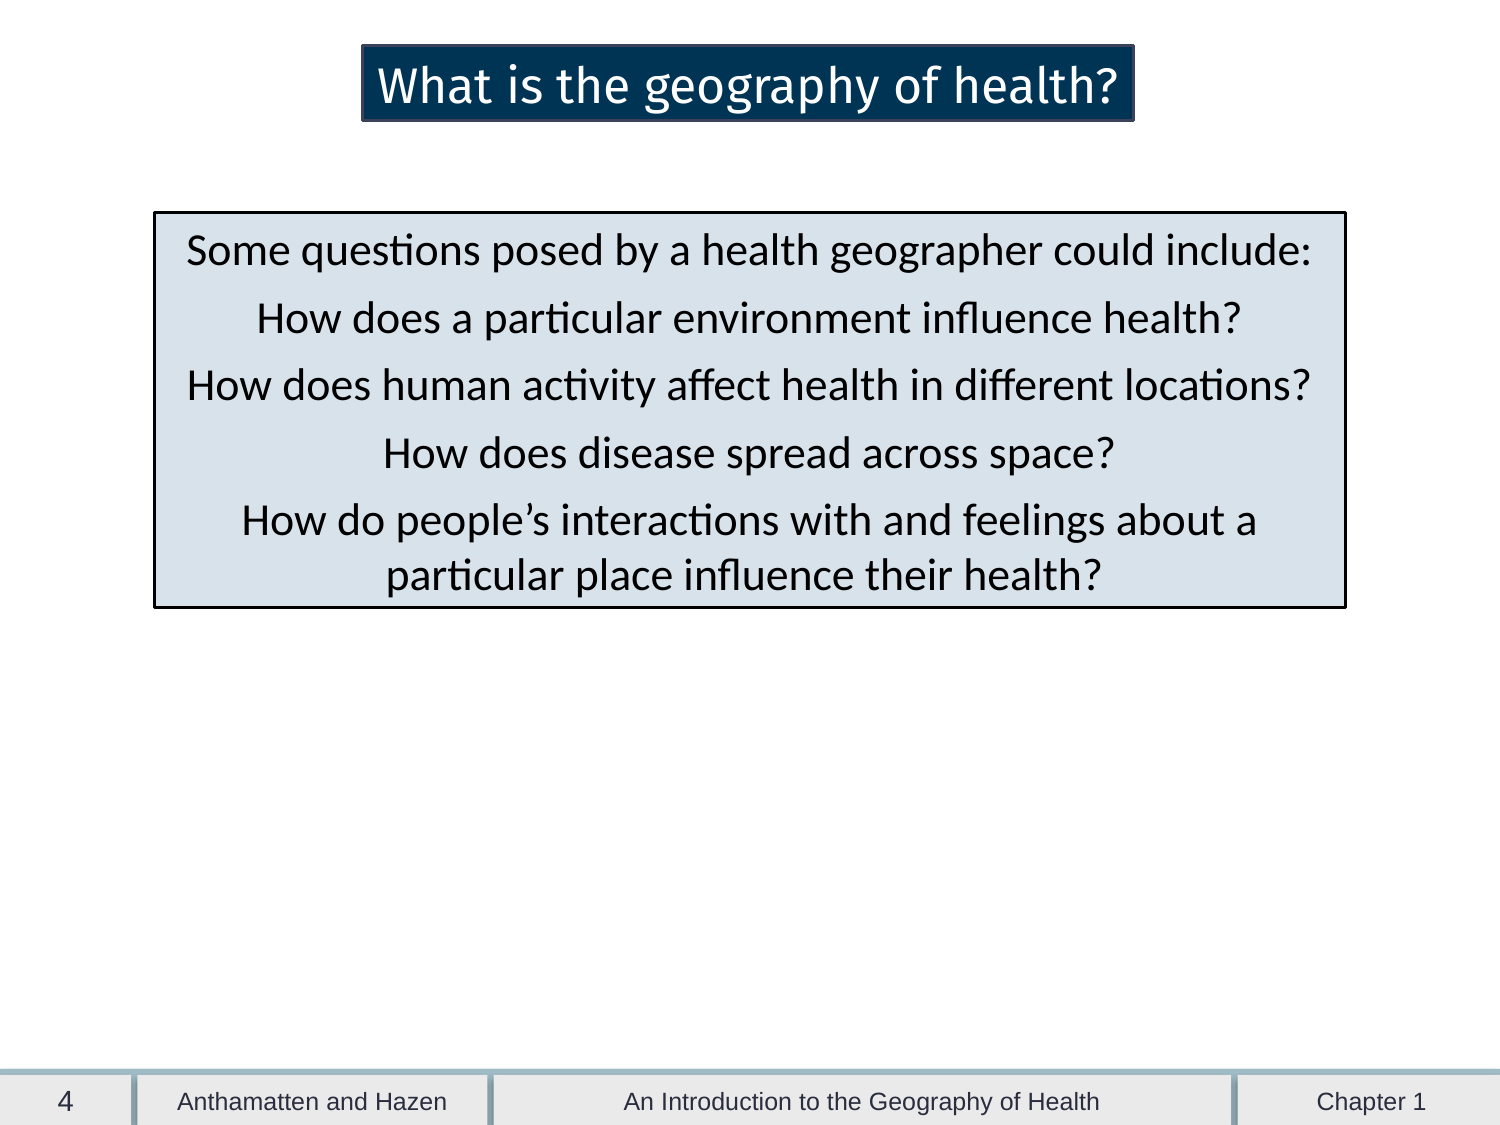

What is the geography of health?
Some questions posed by a health geographer could include:
How does a particular environment influence health?
How does human activity affect health in different locations?
How does disease spread across space?
How do people’s interactions with and feelings about a particular place influence their health?
4
Anthamatten and Hazen
An Introduction to the Geography of Health
Chapter 1